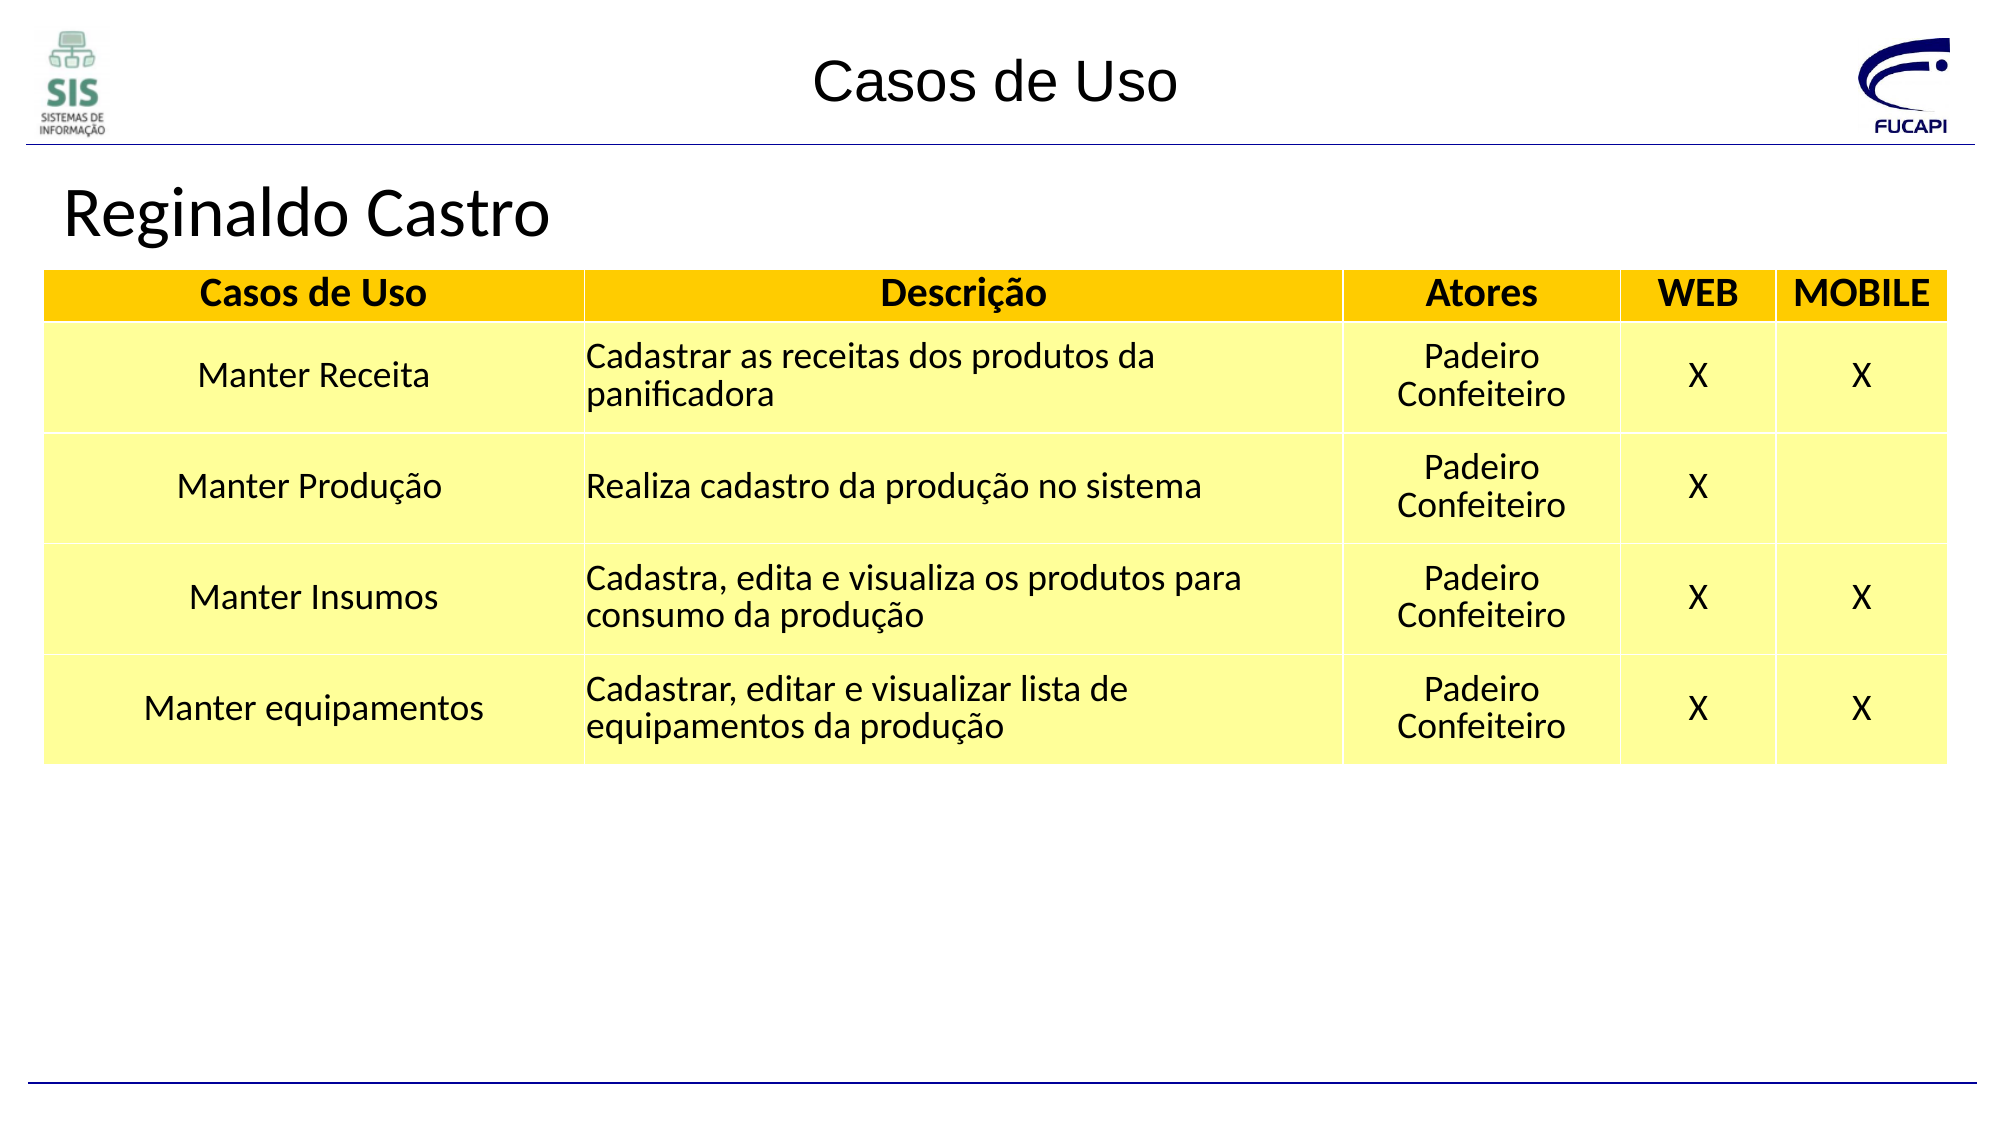

Casos de Uso
Reginaldo Castro
| Casos de Uso | Descrição | Atores | WEB | MOBILE |
| --- | --- | --- | --- | --- |
| Manter Receita | Cadastrar as receitas dos produtos da panificadora | Padeiro Confeiteiro | X | X |
| Manter Produção | Realiza cadastro da produção no sistema | Padeiro Confeiteiro | X |  |
| Manter Insumos | Cadastra, edita e visualiza os produtos para consumo da produção | Padeiro Confeiteiro | X | X |
| Manter equipamentos | Cadastrar, editar e visualizar lista de equipamentos da produção | Padeiro Confeiteiro | X | X |